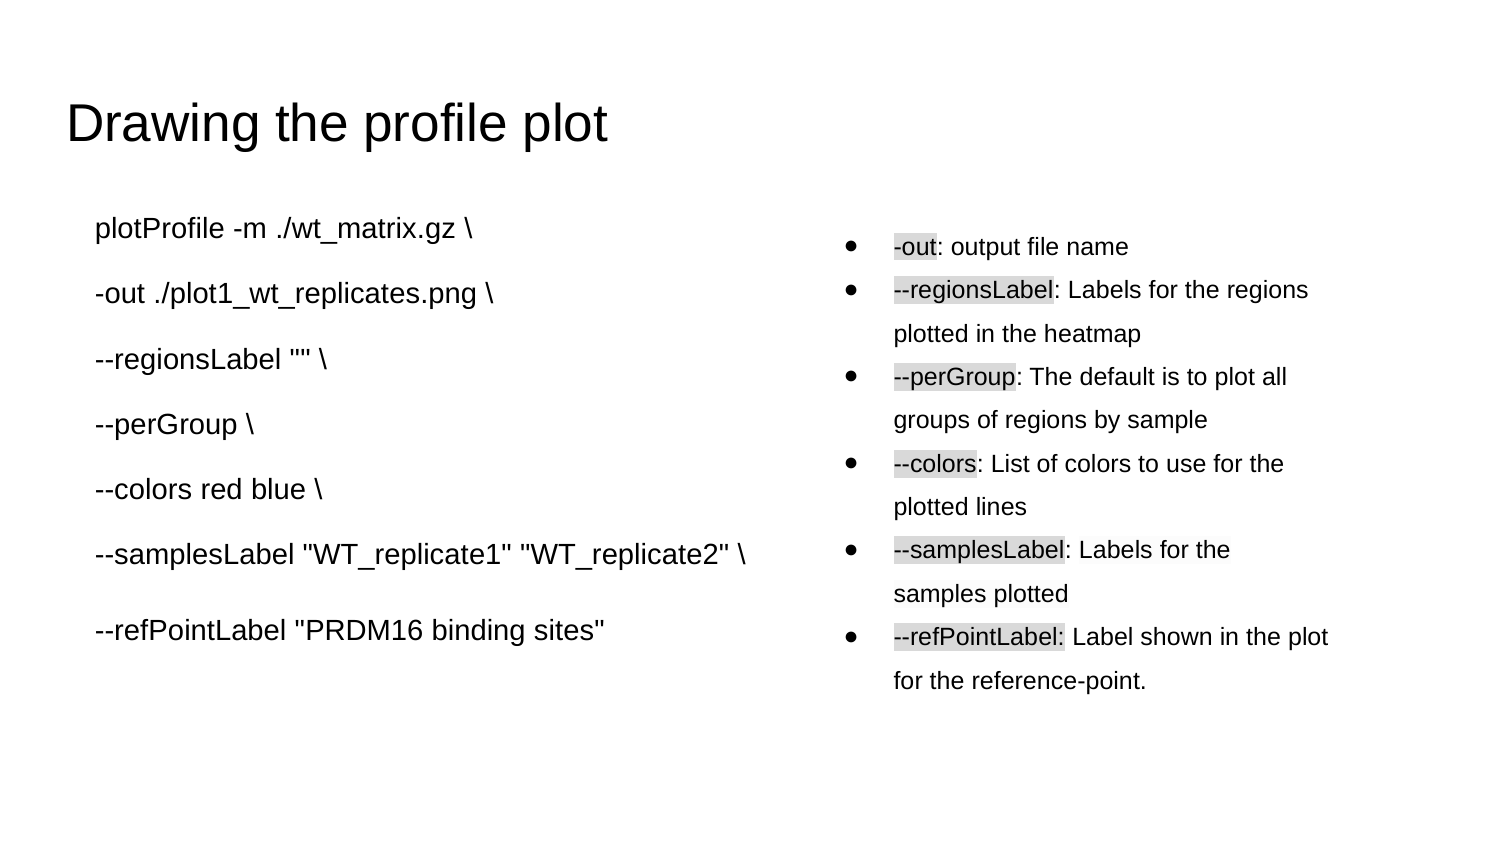

# Drawing the profile plot
plotProfile -m ./wt_matrix.gz \
-out ./plot1_wt_replicates.png \
--regionsLabel "" \
--perGroup \
--colors red blue \
--samplesLabel "WT_replicate1" "WT_replicate2" \
--refPointLabel "PRDM16 binding sites"

-out: output file name
--regionsLabel: Labels for the regions plotted in the heatmap
--perGroup: The default is to plot all groups of regions by sample
--colors: List of colors to use for the plotted lines
--samplesLabel: Labels for the samples plotted
--refPointLabel: Label shown in the plot for the reference-point.